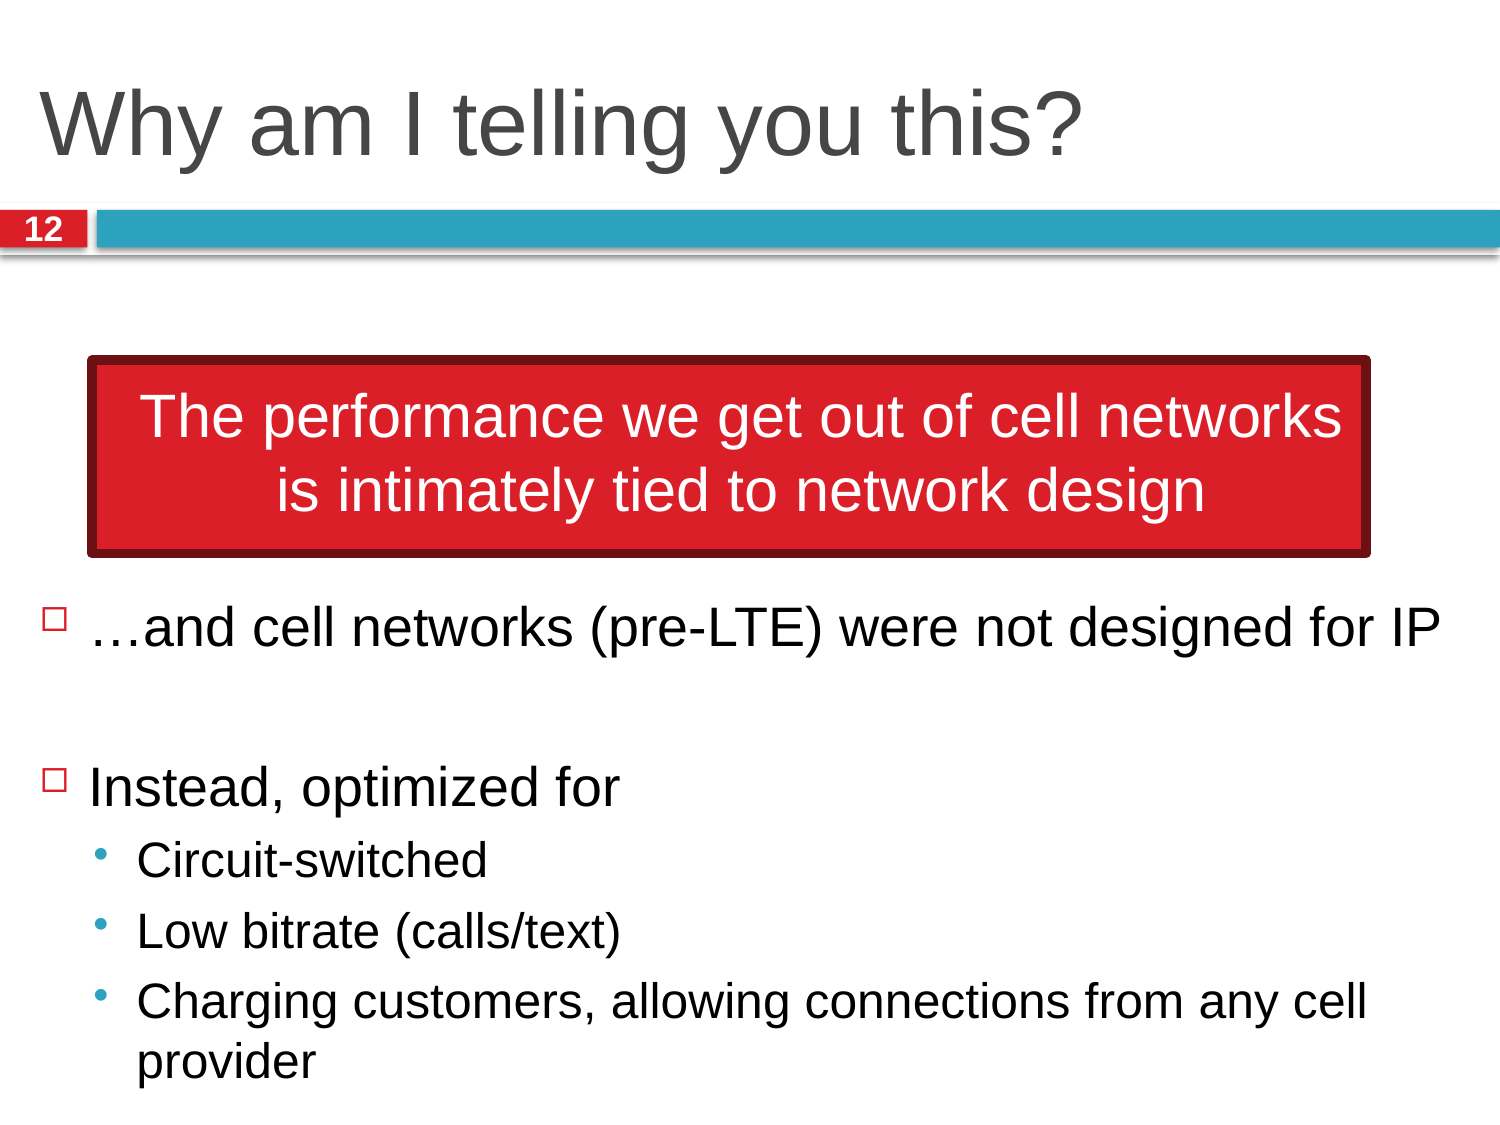

# Why am I telling you this?
12

…and cell networks (pre-LTE) were not designed for IP

Instead, optimized for
Circuit-switched
Low bitrate (calls/text)
Charging customers, allowing connections from any cell provider

The performance we get out of cell networks is intimately tied to network design